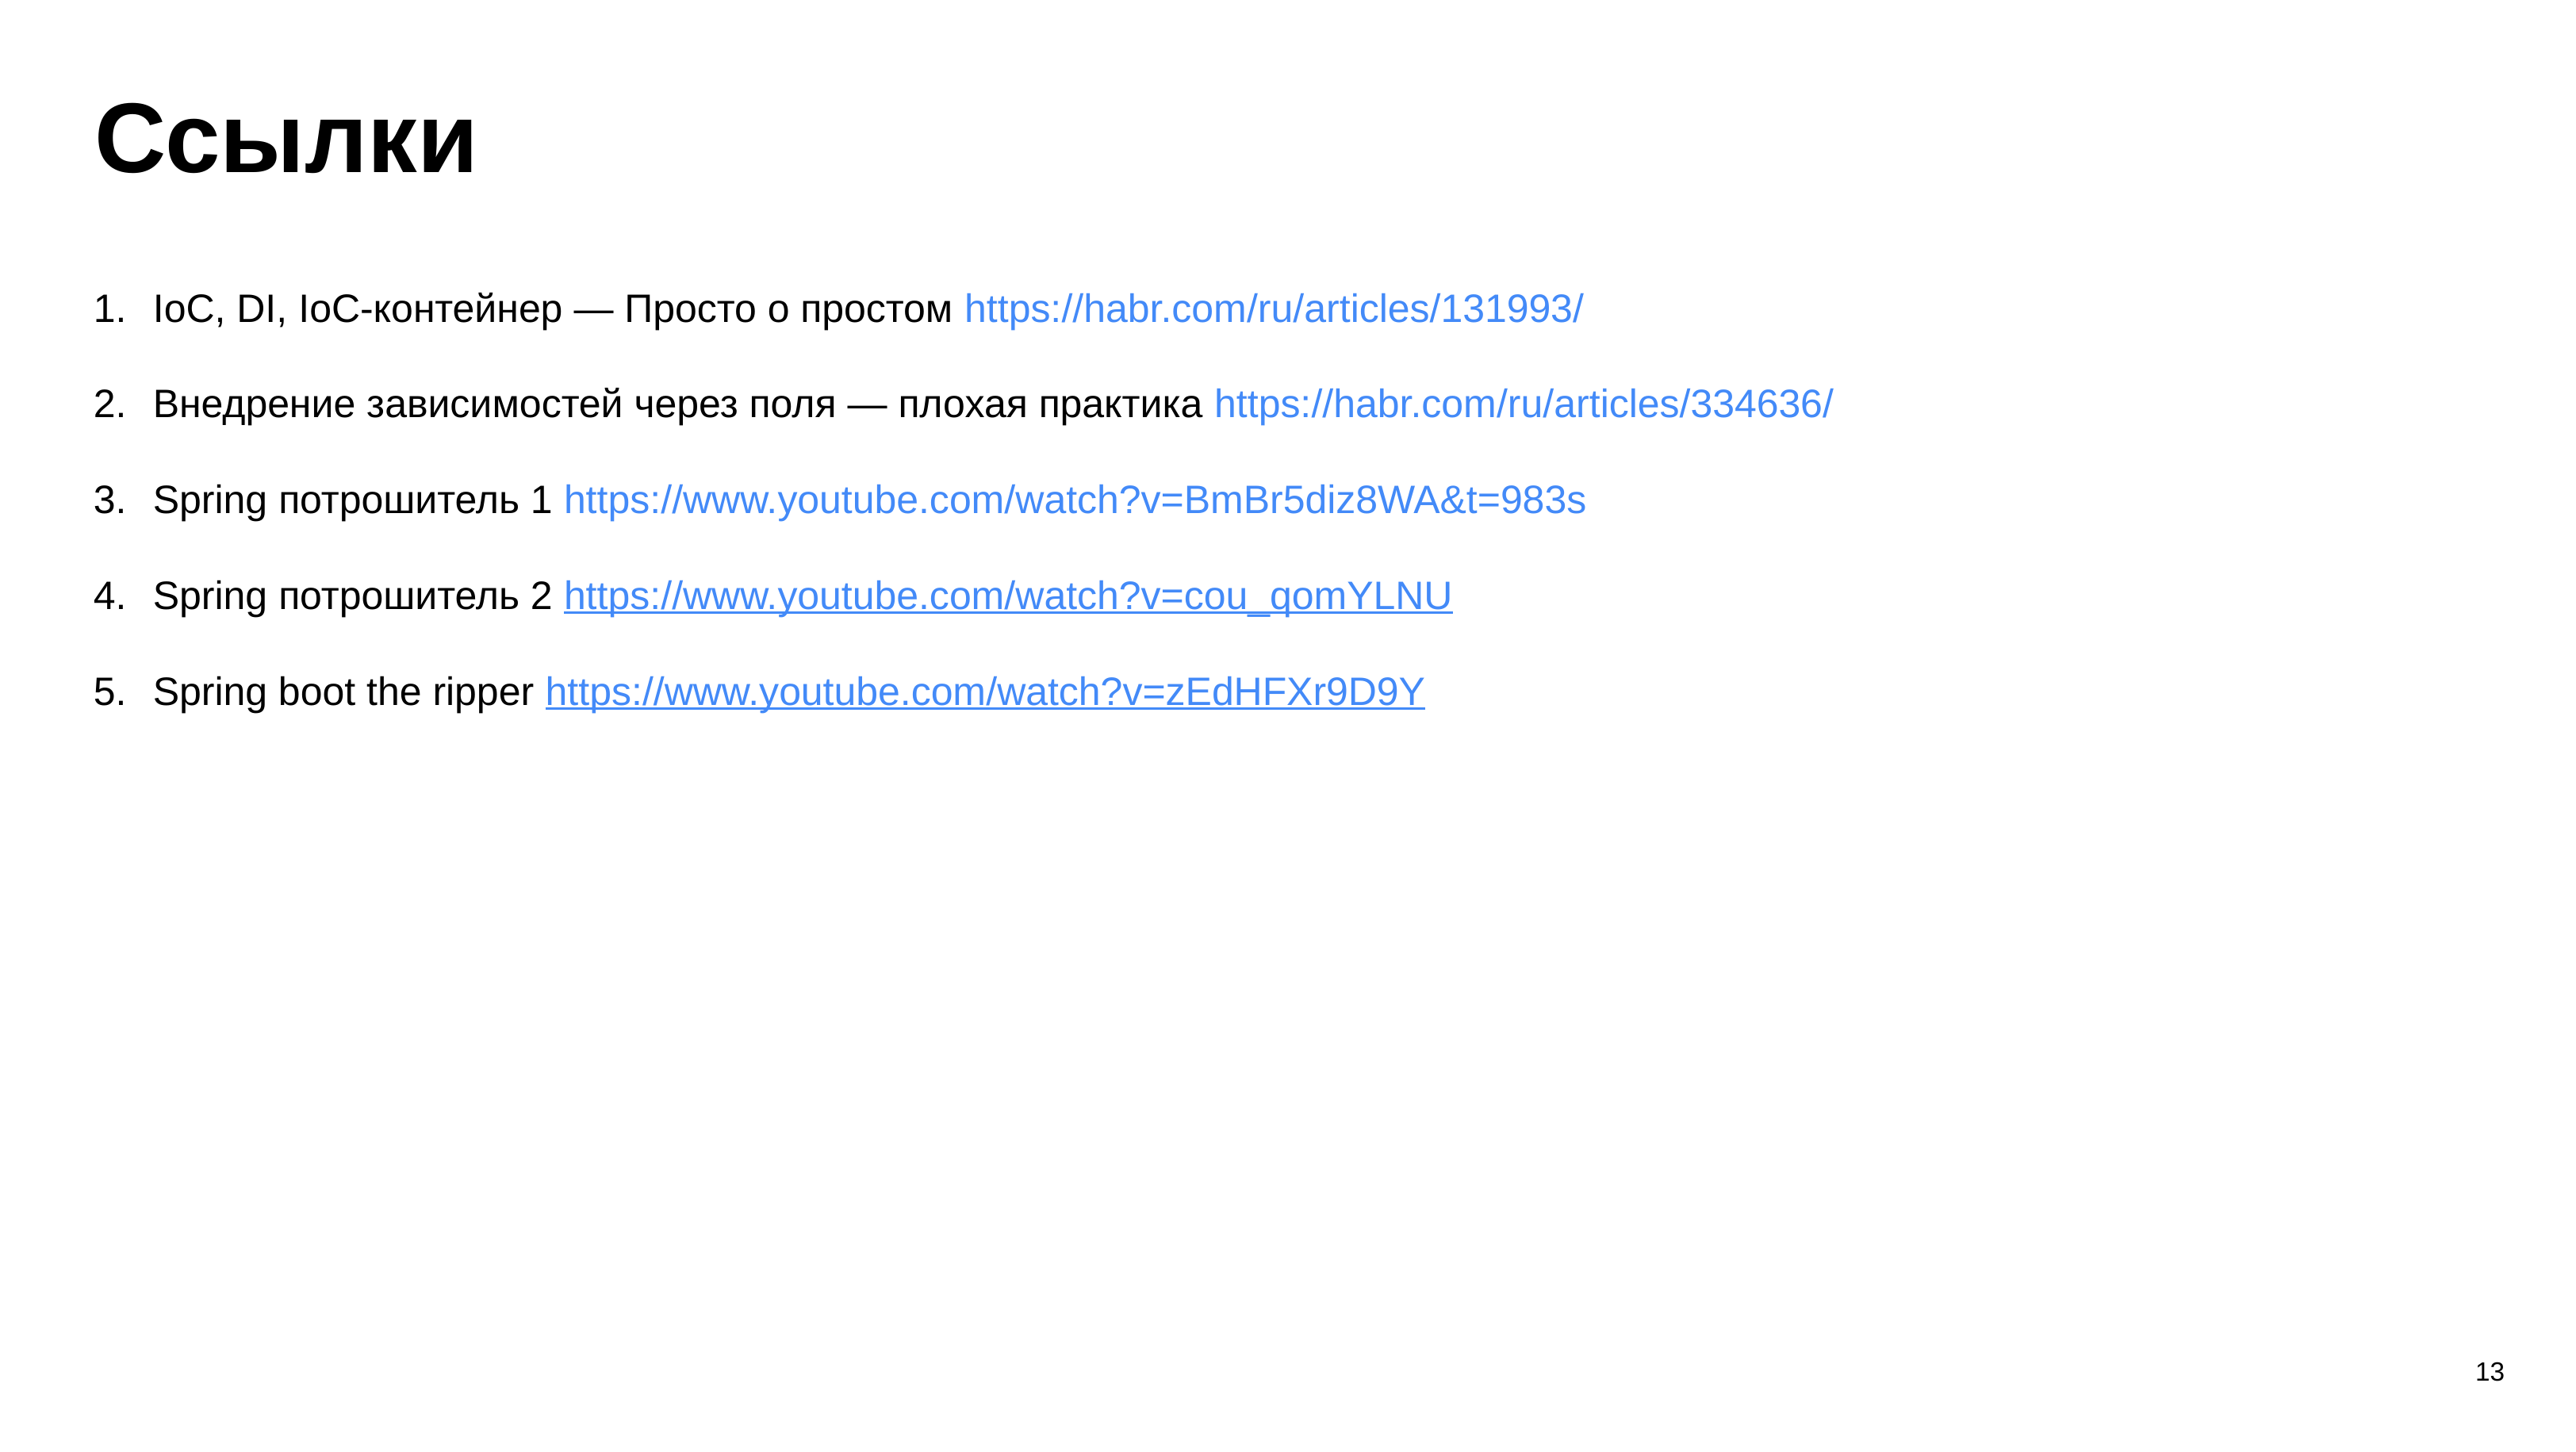

Ссылки
IoC, DI, IoC-контейнер — Просто о простом https://habr.com/ru/articles/131993/
Внедрение зависимостей через поля — плохая практика https://habr.com/ru/articles/334636/
Spring потрошитель 1 https://www.youtube.com/watch?v=BmBr5diz8WA&t=983s
Spring потрошитель 2 https://www.youtube.com/watch?v=cou_qomYLNU
Spring boot the ripper https://www.youtube.com/watch?v=zEdHFXr9D9Y

13